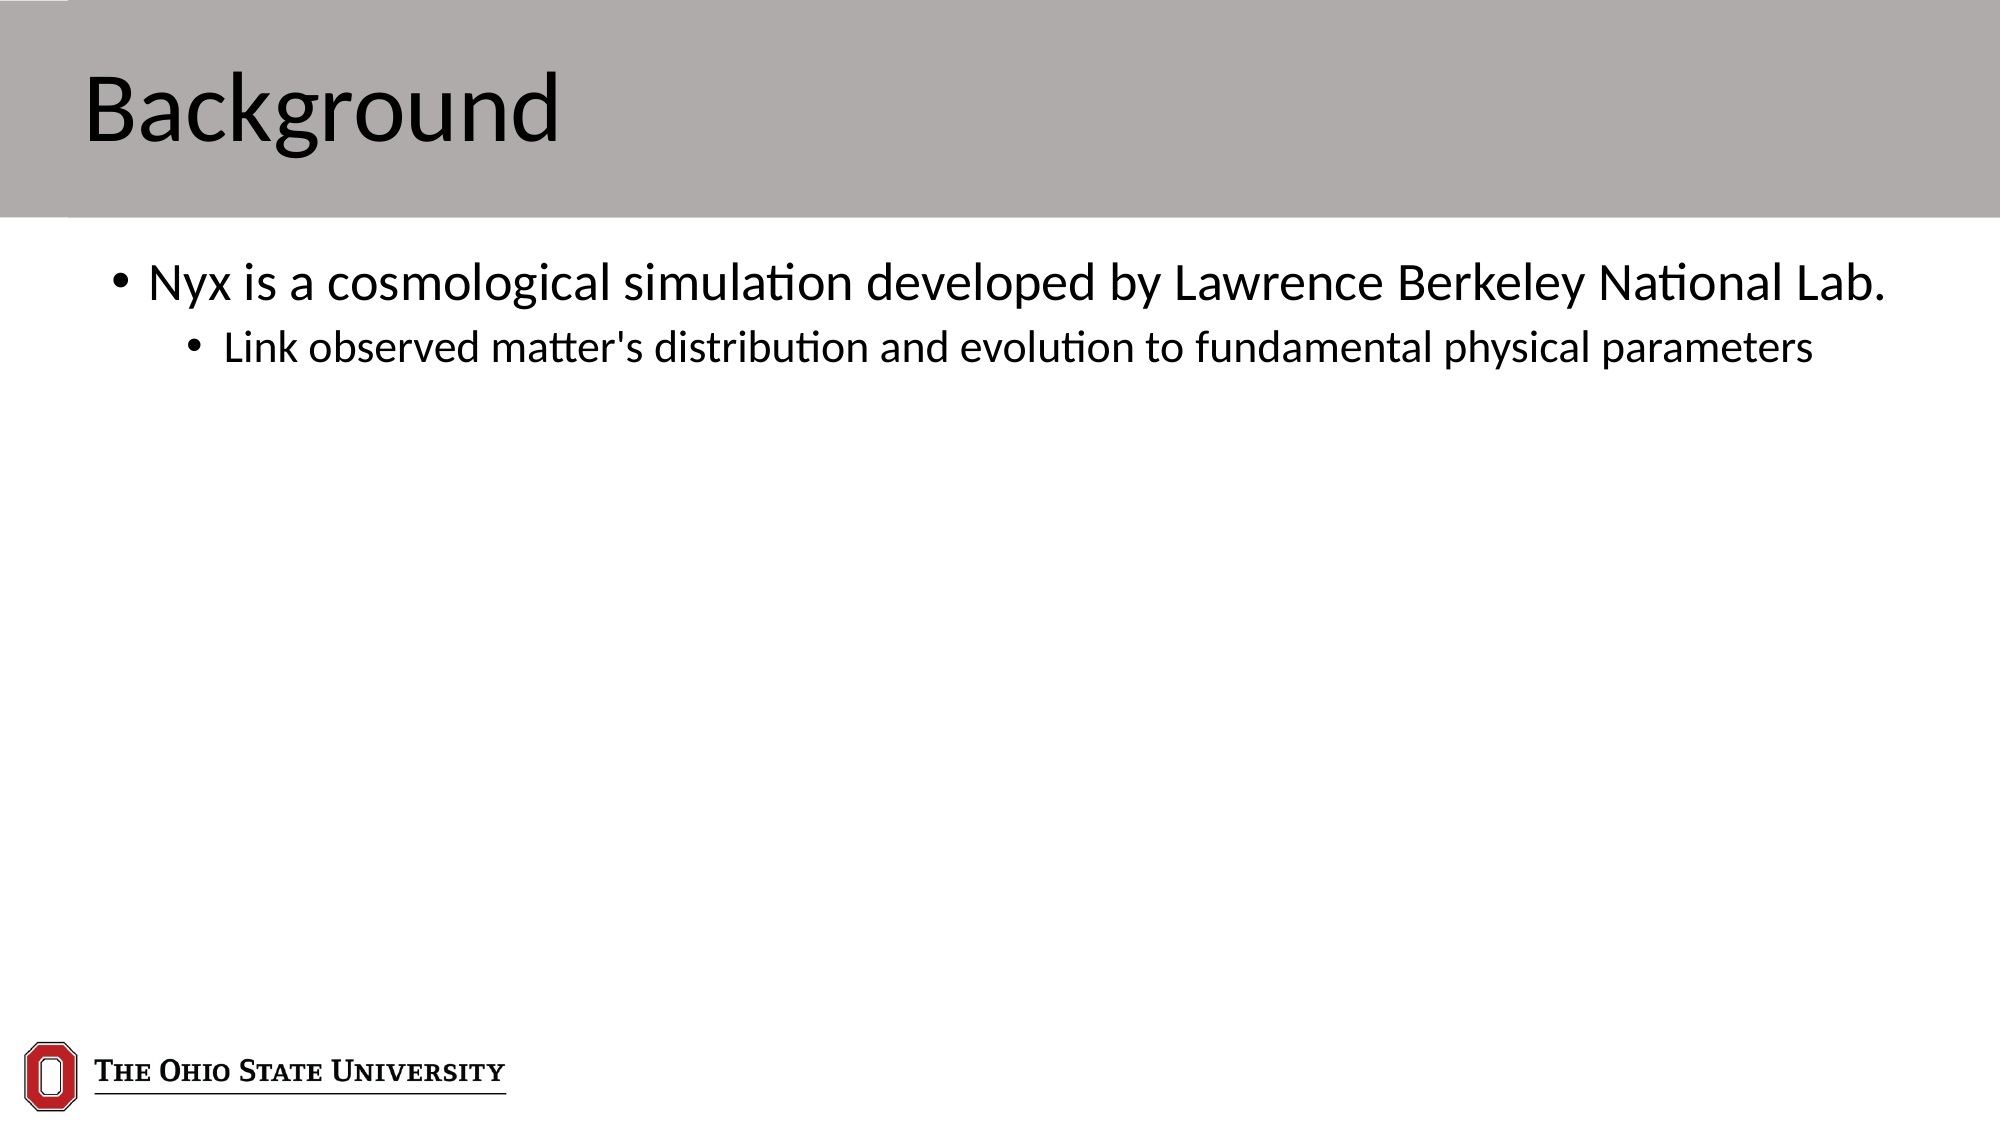

# Background
Nyx is a cosmological simulation developed by Lawrence Berkeley National Lab.
Link observed matter's distribution and evolution to fundamental physical parameters